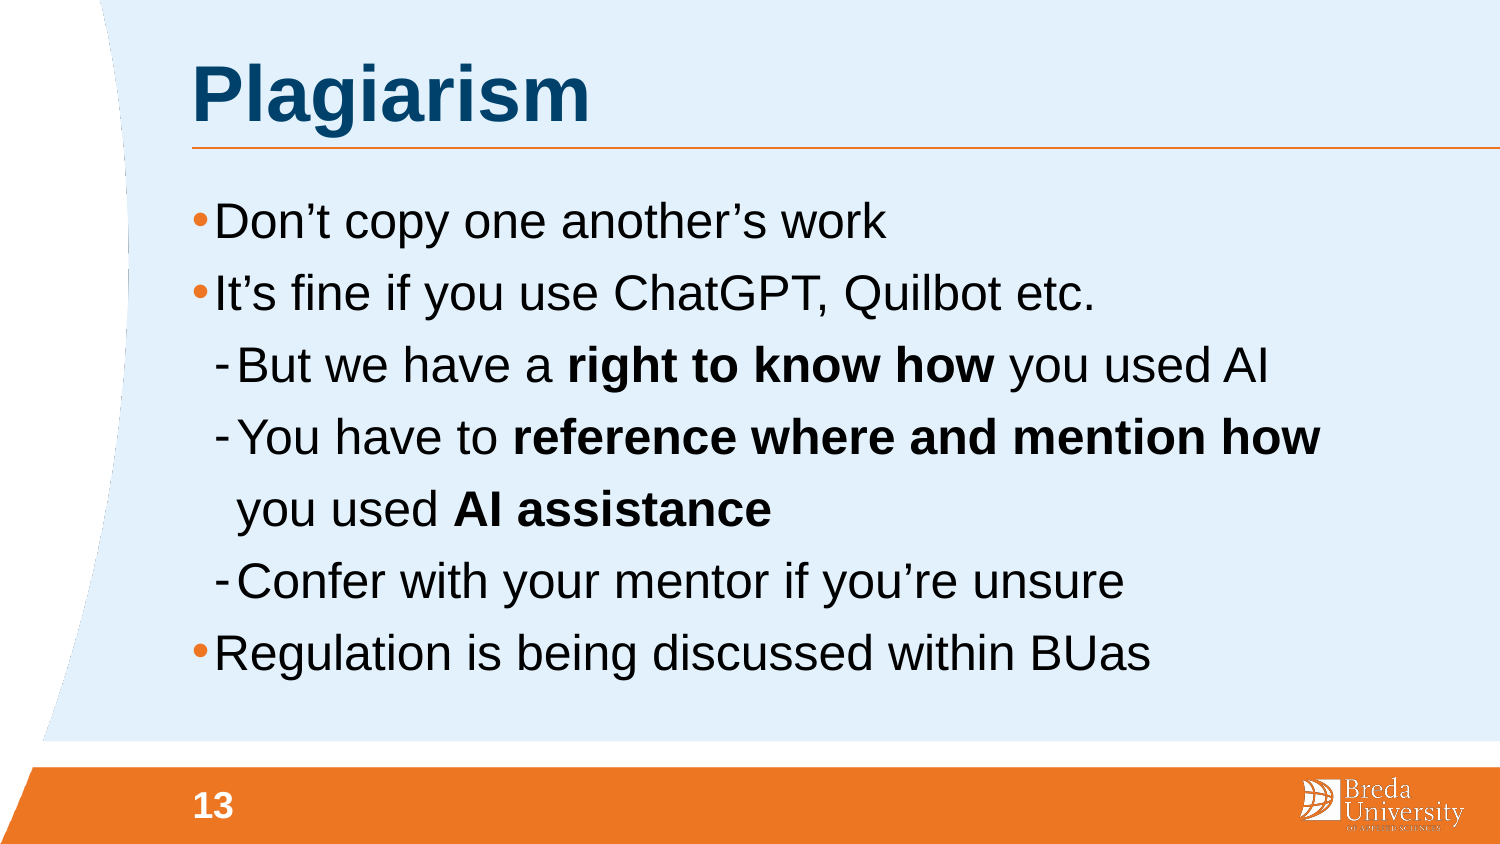

# Plagiarism
Don’t copy one another’s work
It’s fine if you use ChatGPT, Quilbot etc.
But we have a right to know how you used AI
You have to reference where and mention how you used AI assistance
Confer with your mentor if you’re unsure
Regulation is being discussed within BUas
13